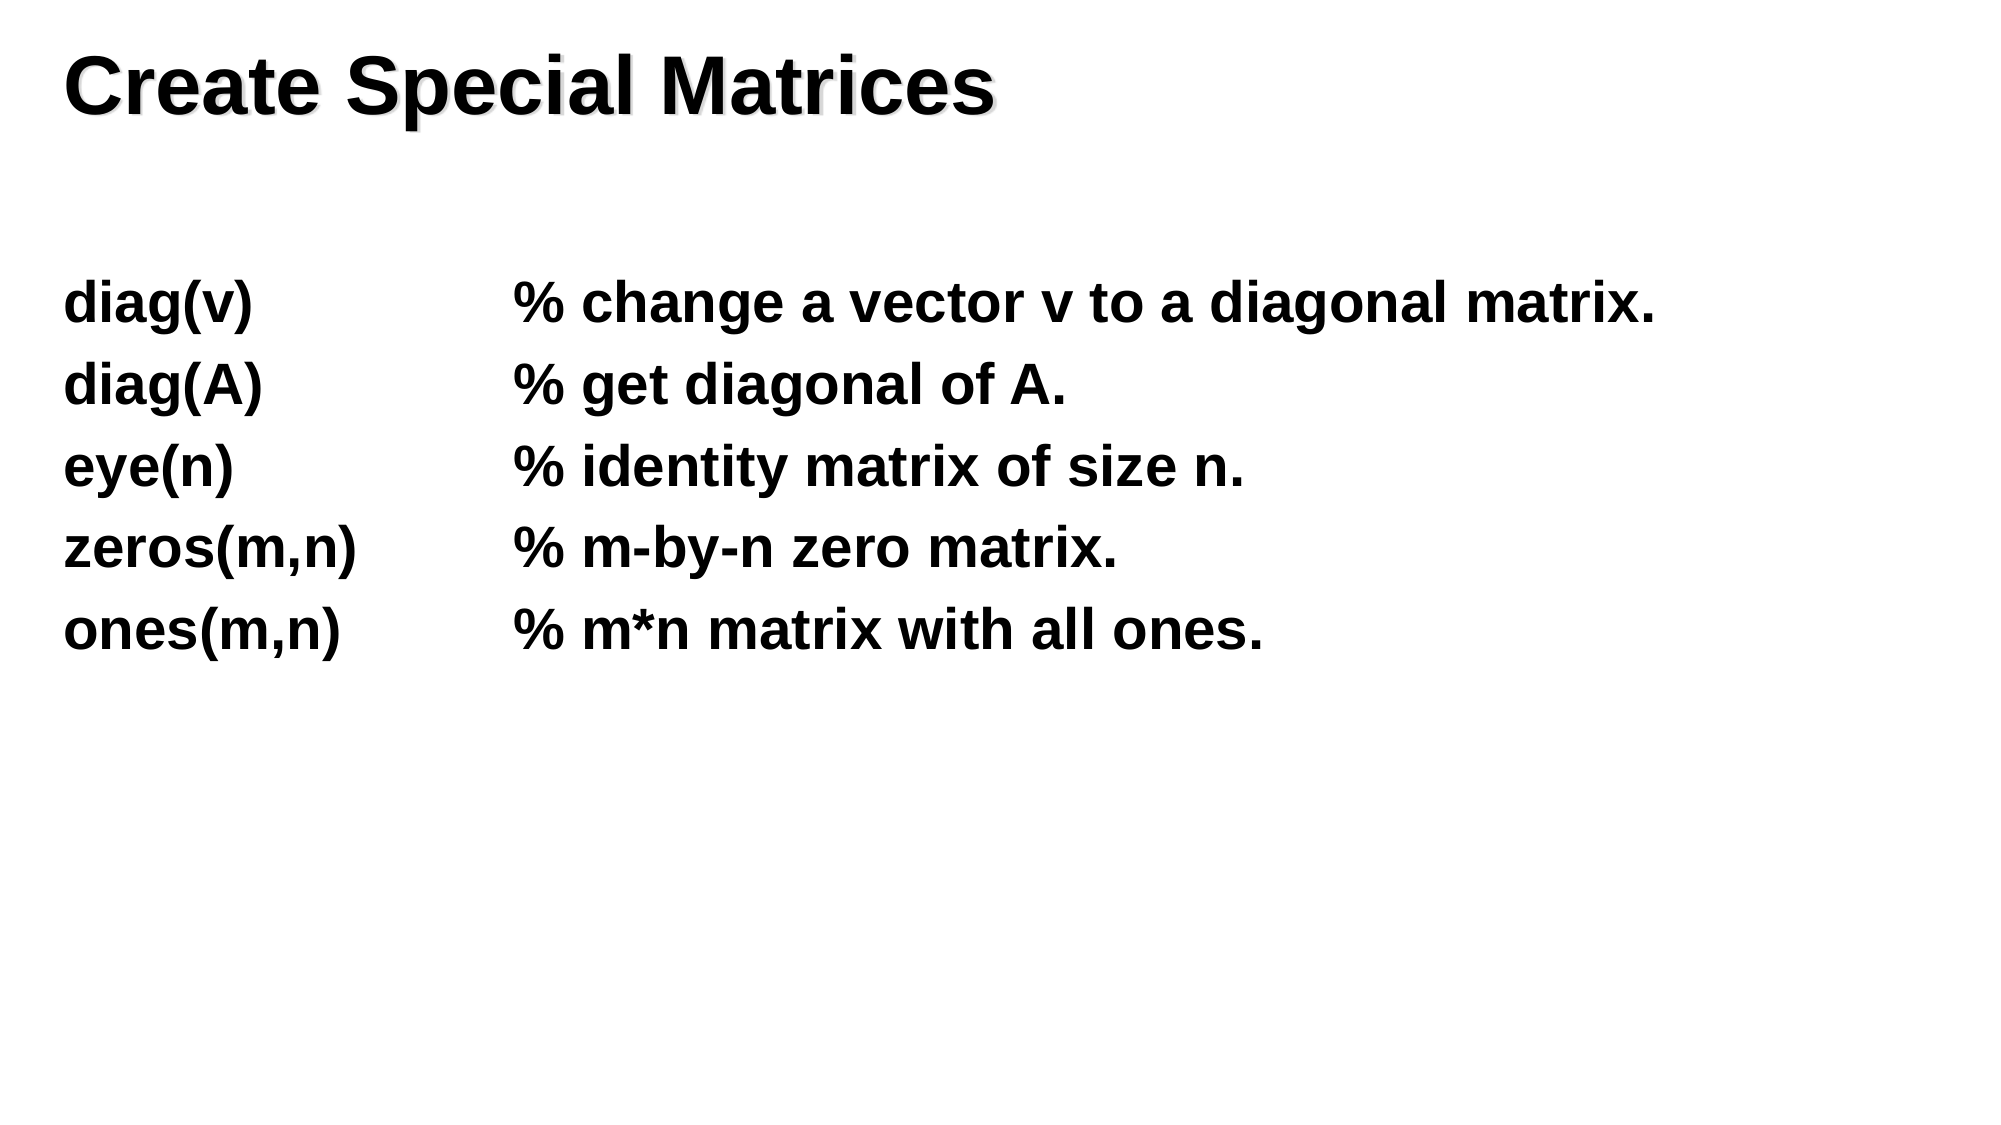

# Create Special Matrices
diag(v)		% change a vector v to a diagonal matrix.
diag(A)		% get diagonal of A.
eye(n)		% identity matrix of size n.
zeros(m,n)		% m-by-n zero matrix.
ones(m,n)		% m*n matrix with all ones.